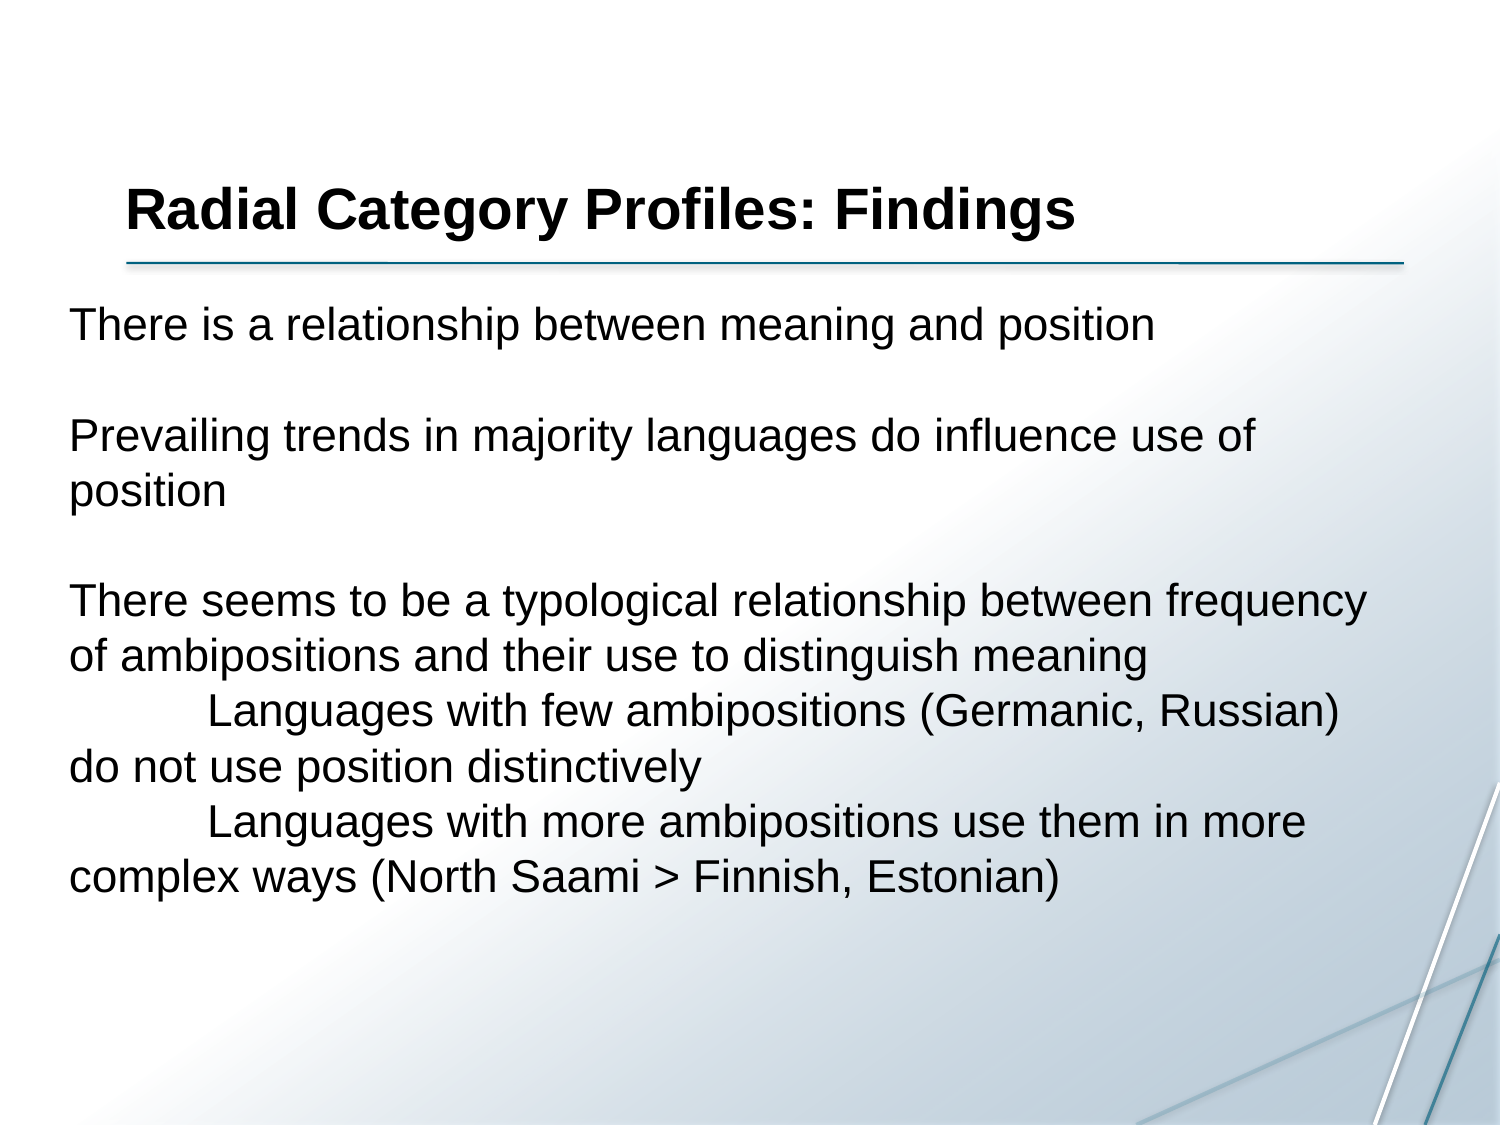

# Radial Category Profiles: Findings
There is a relationship between meaning and position

Prevailing trends in majority languages do influence use of position

There seems to be a typological relationship between frequency of ambipositions and their use to distinguish meaning
	Languages with few ambipositions (Germanic, Russian) do not use position distinctively
	Languages with more ambipositions use them in more complex ways (North Saami > Finnish, Estonian)